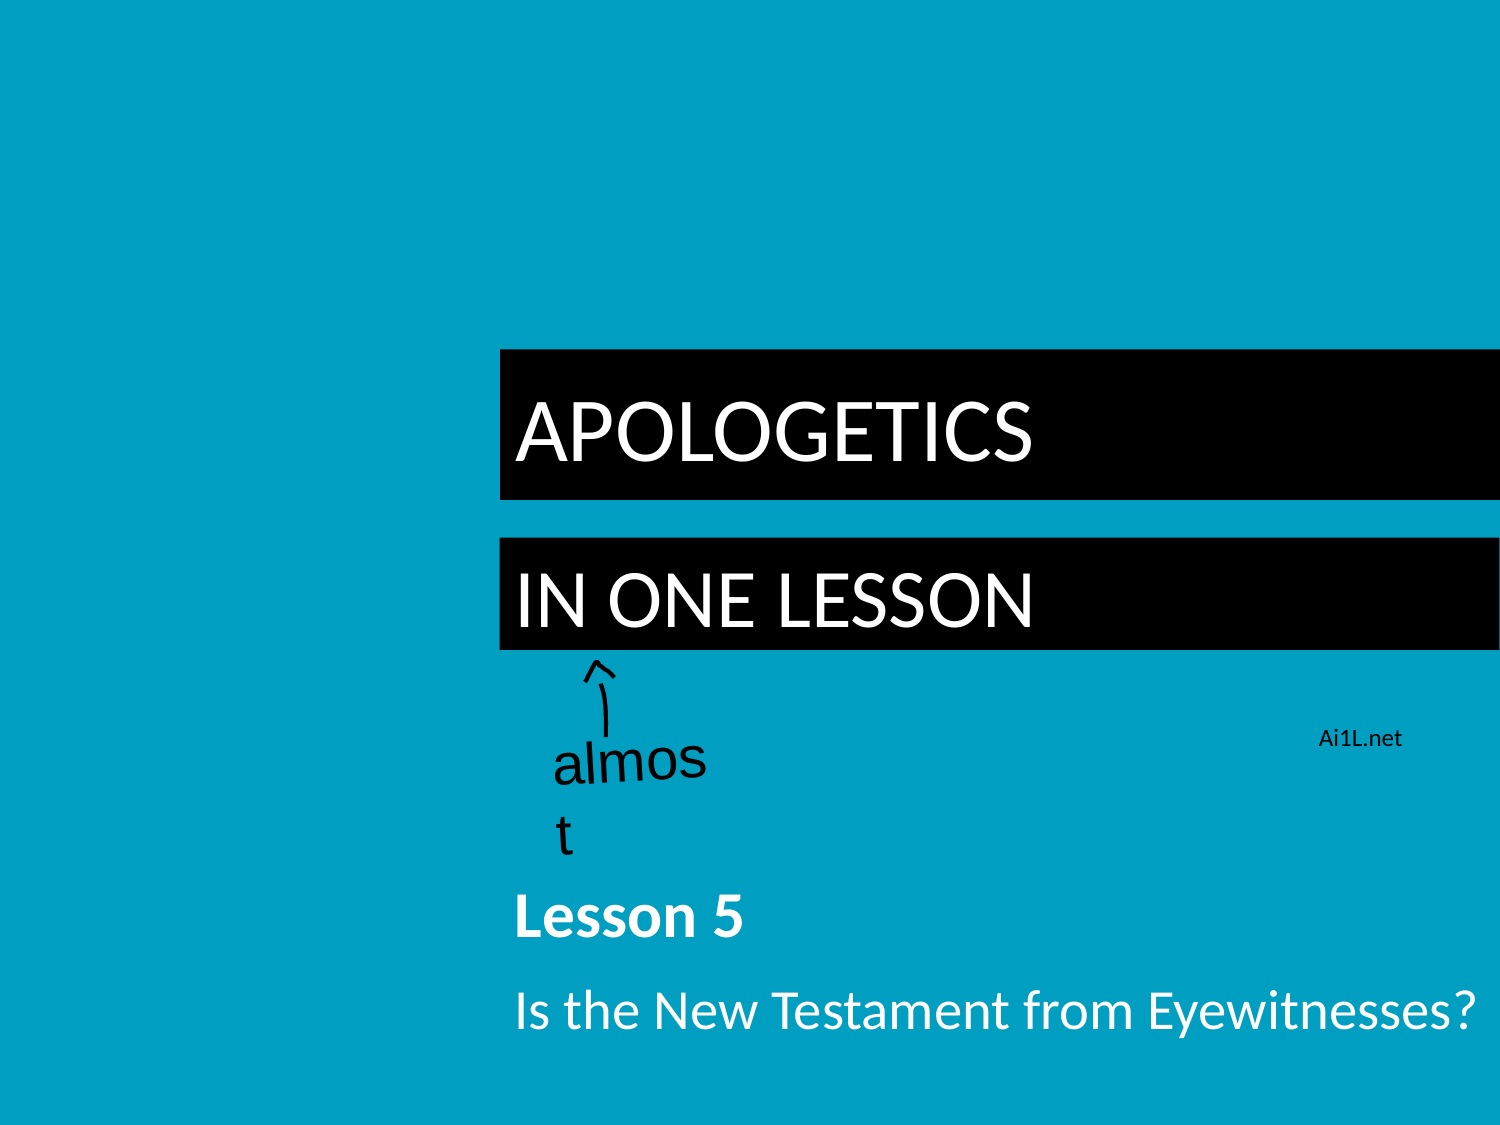

# APOLOGETICS
IN ONE LESSON

almost

Ai1L.net
Lesson 5
Is the New Testament from Eyewitnesses?